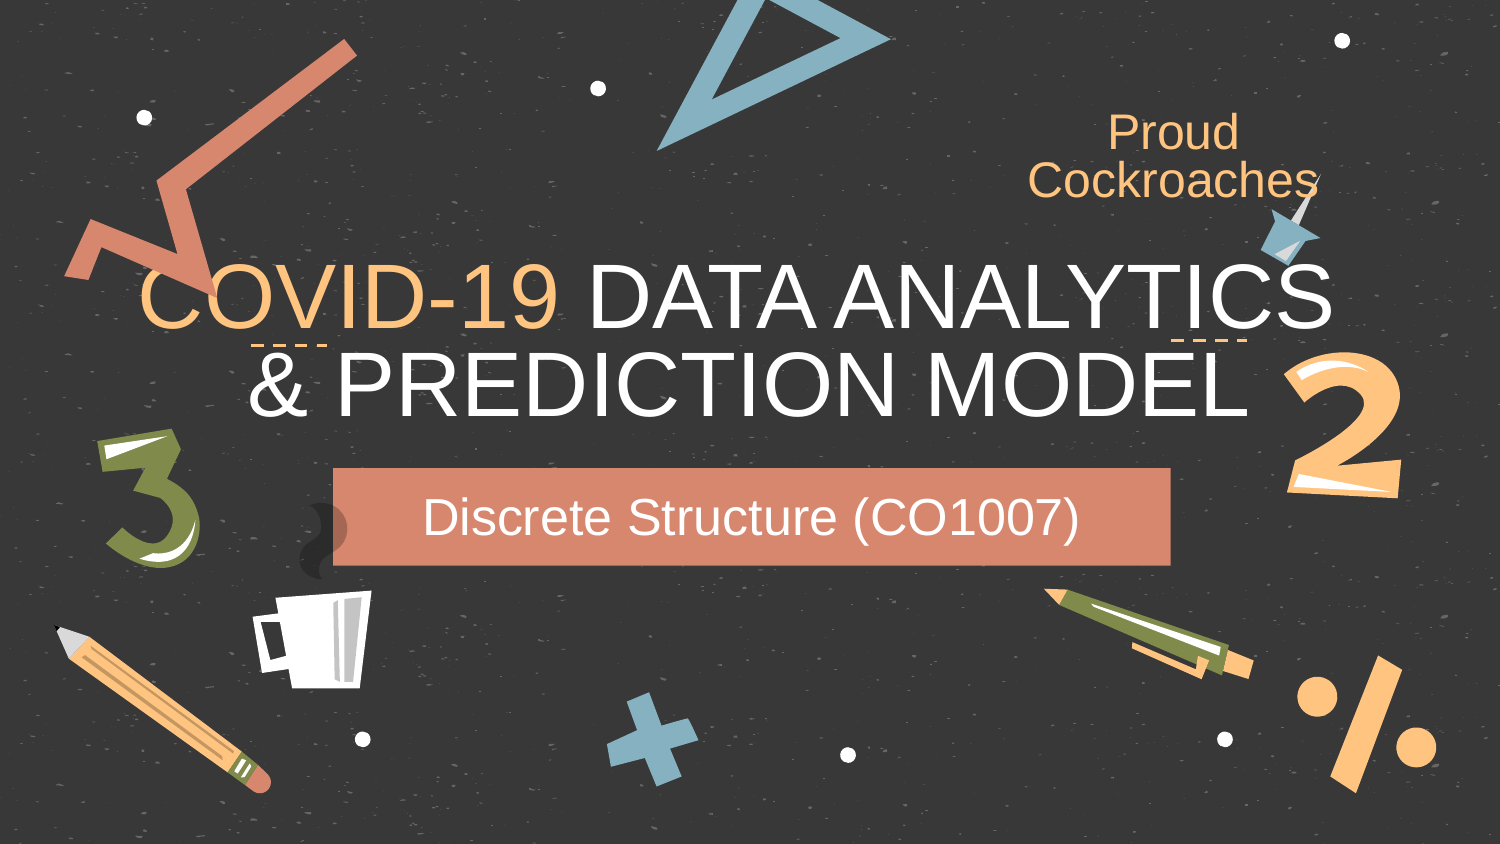

Proud Cockroaches

# COVID-19 DATA ANALYTICS & PREDICTION MODEL

Discrete Structure (CO1007)